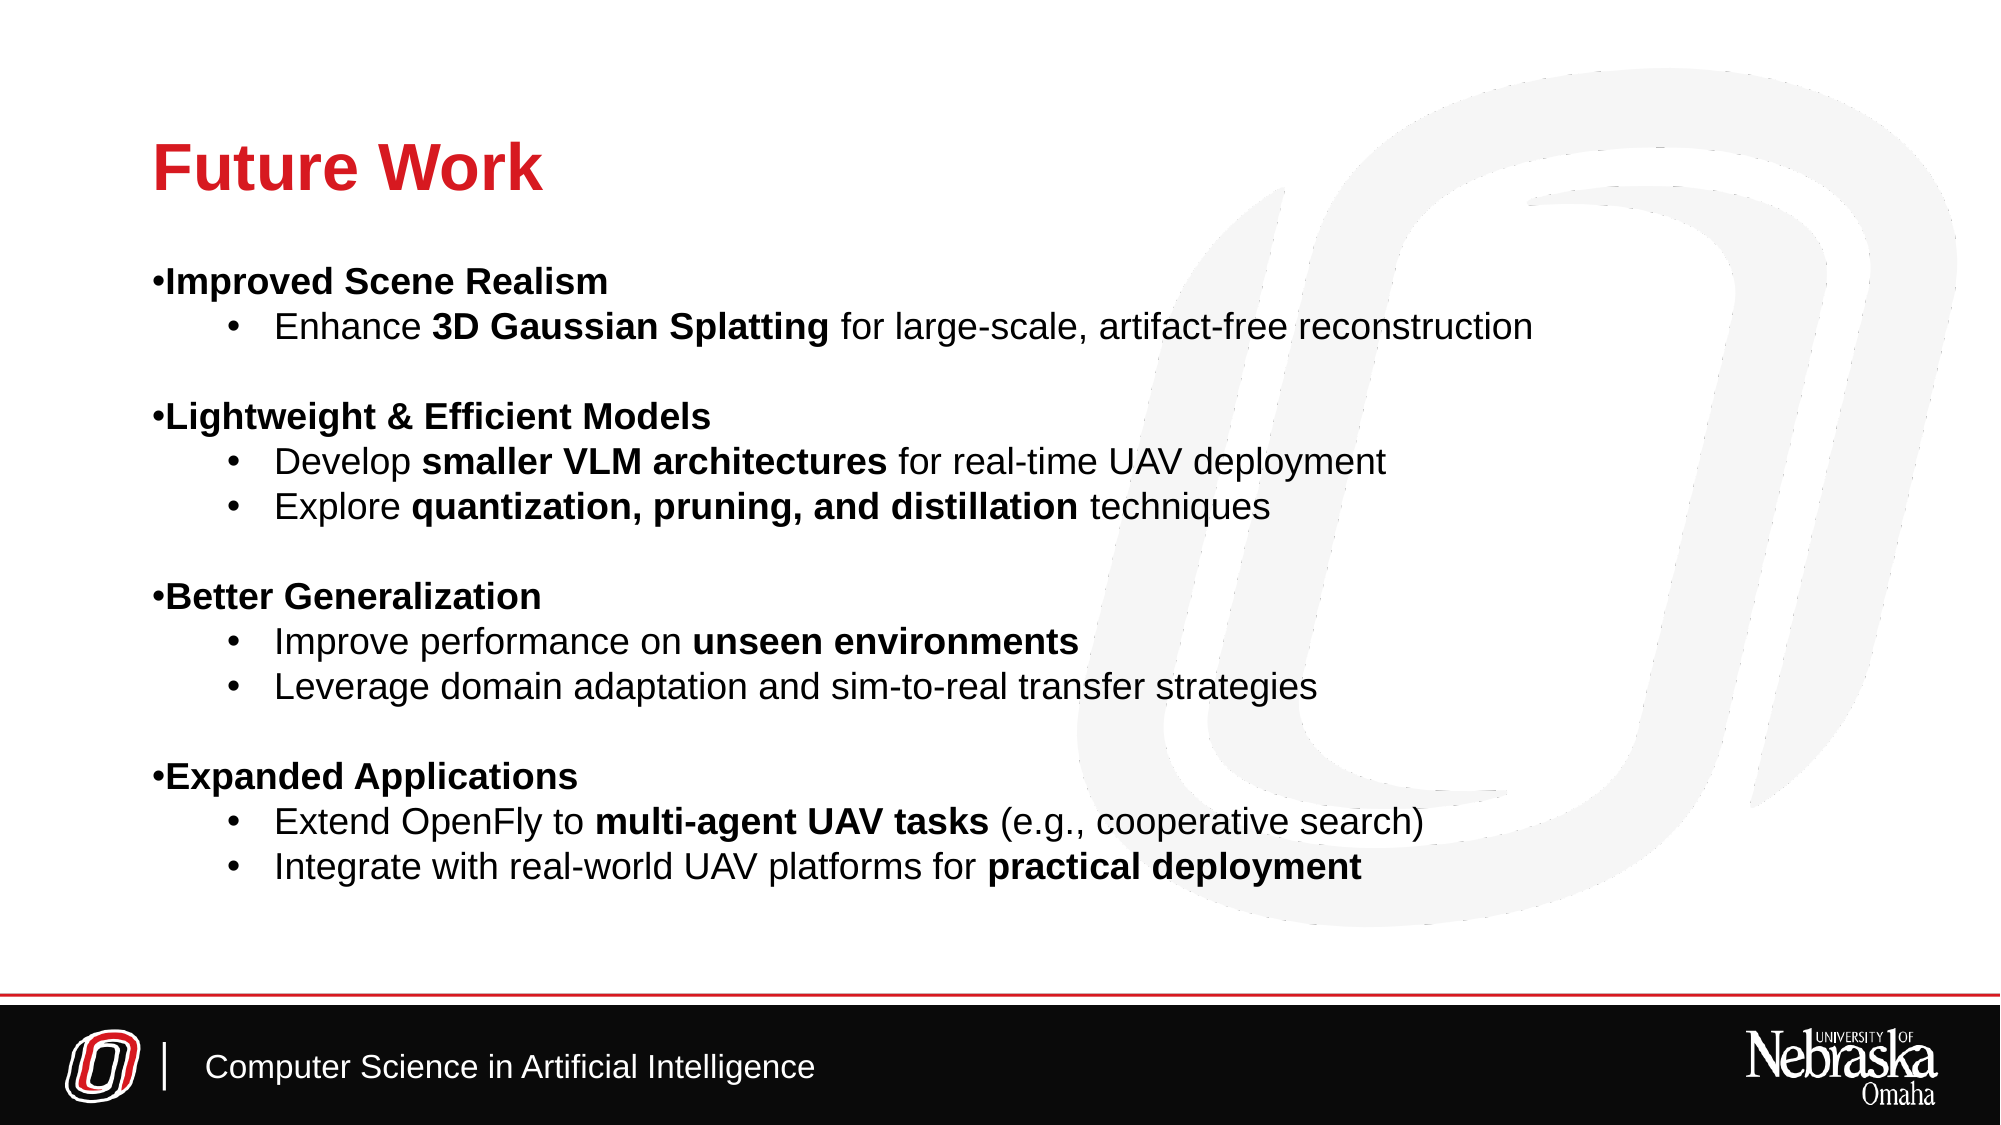

# Future Work
Improved Scene Realism
Enhance 3D Gaussian Splatting for large-scale, artifact-free reconstruction

Lightweight & Efficient Models
Develop smaller VLM architectures for real-time UAV deployment
Explore quantization, pruning, and distillation techniques

Better Generalization
Improve performance on unseen environments
Leverage domain adaptation and sim-to-real transfer strategies

Expanded Applications
Extend OpenFly to multi-agent UAV tasks (e.g., cooperative search)
Integrate with real-world UAV platforms for practical deployment
Computer Science in Artificial Intelligence